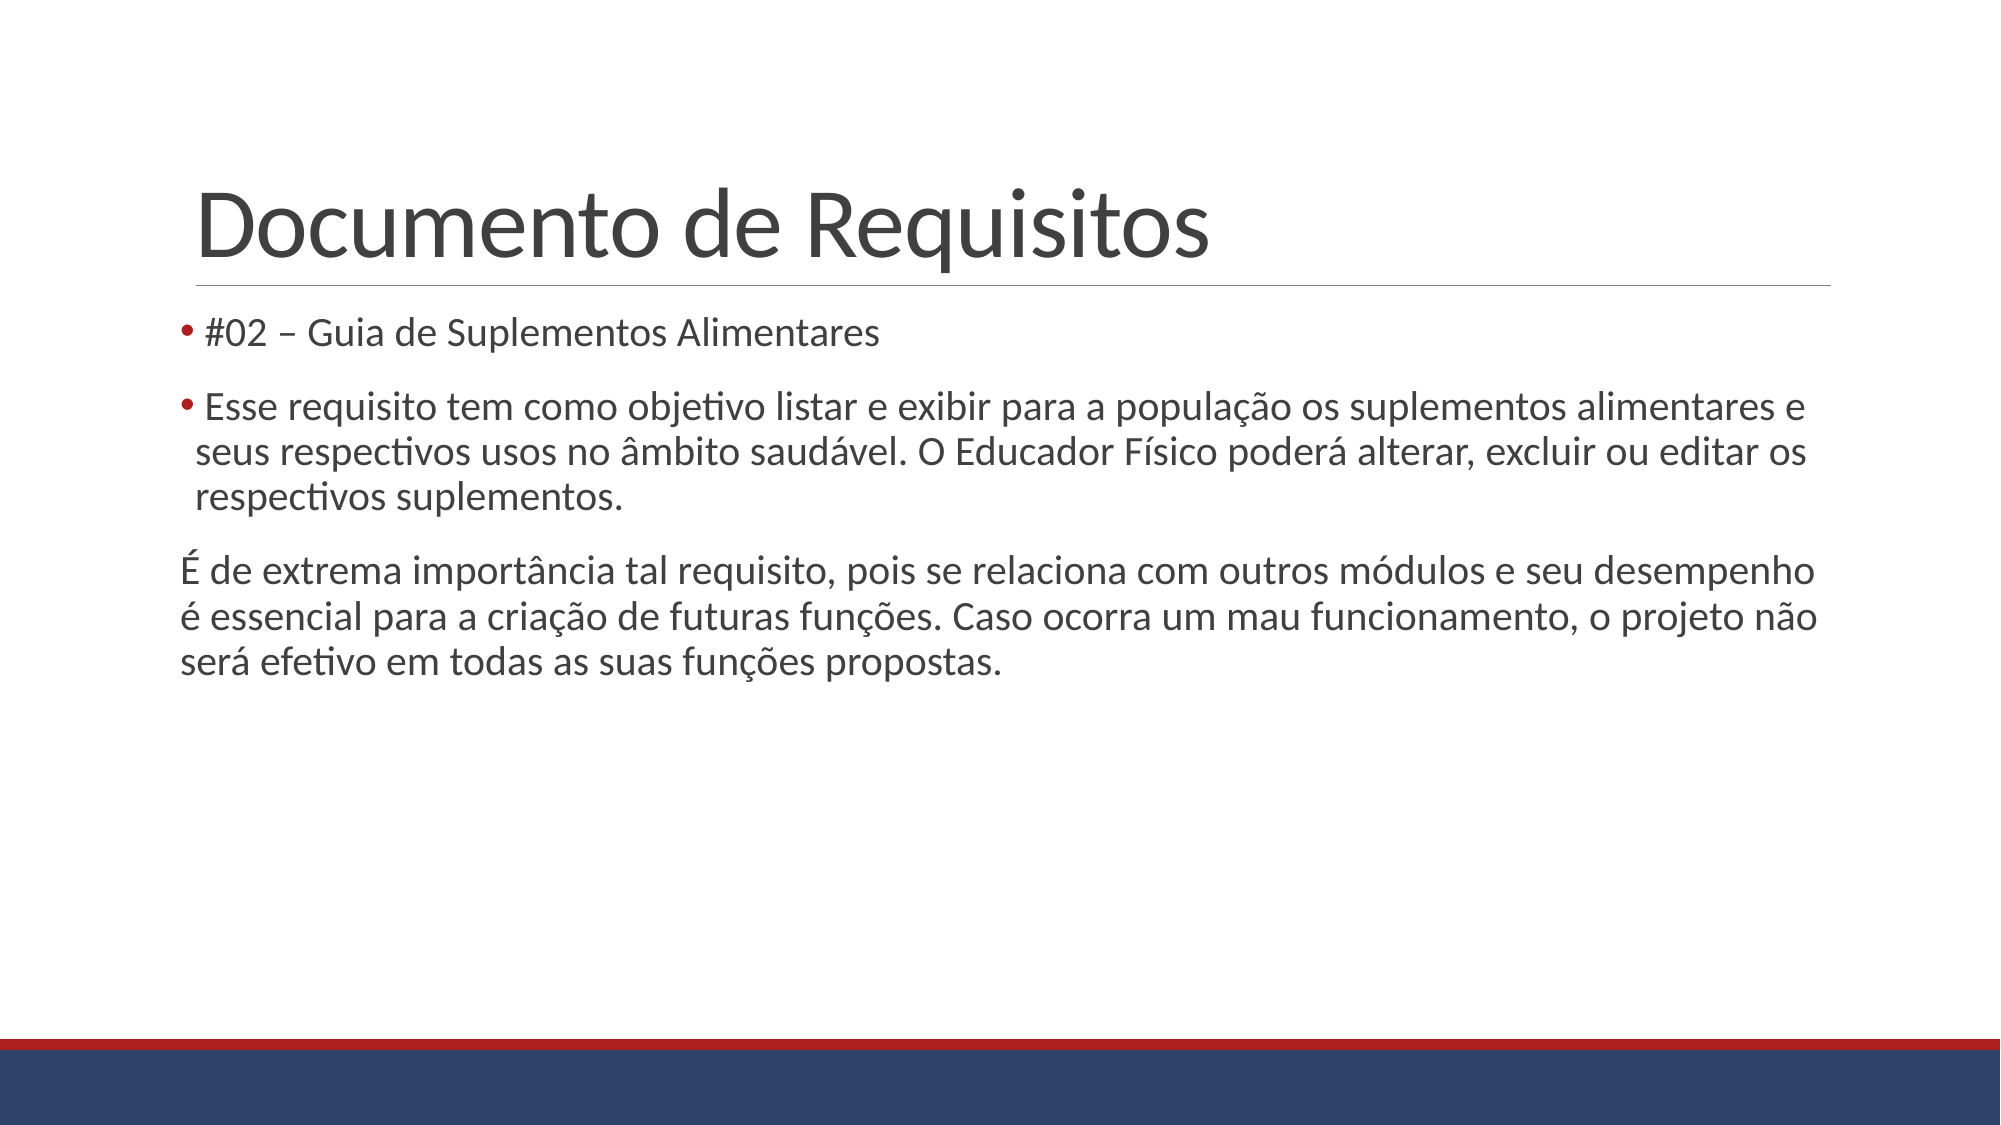

# Documento de Requisitos
 #02 – Guia de Suplementos Alimentares
 Esse requisito tem como objetivo listar e exibir para a população os suplementos alimentares e seus respectivos usos no âmbito saudável. O Educador Físico poderá alterar, excluir ou editar os respectivos suplementos.
É de extrema importância tal requisito, pois se relaciona com outros módulos e seu desempenho é essencial para a criação de futuras funções. Caso ocorra um mau funcionamento, o projeto não será efetivo em todas as suas funções propostas.